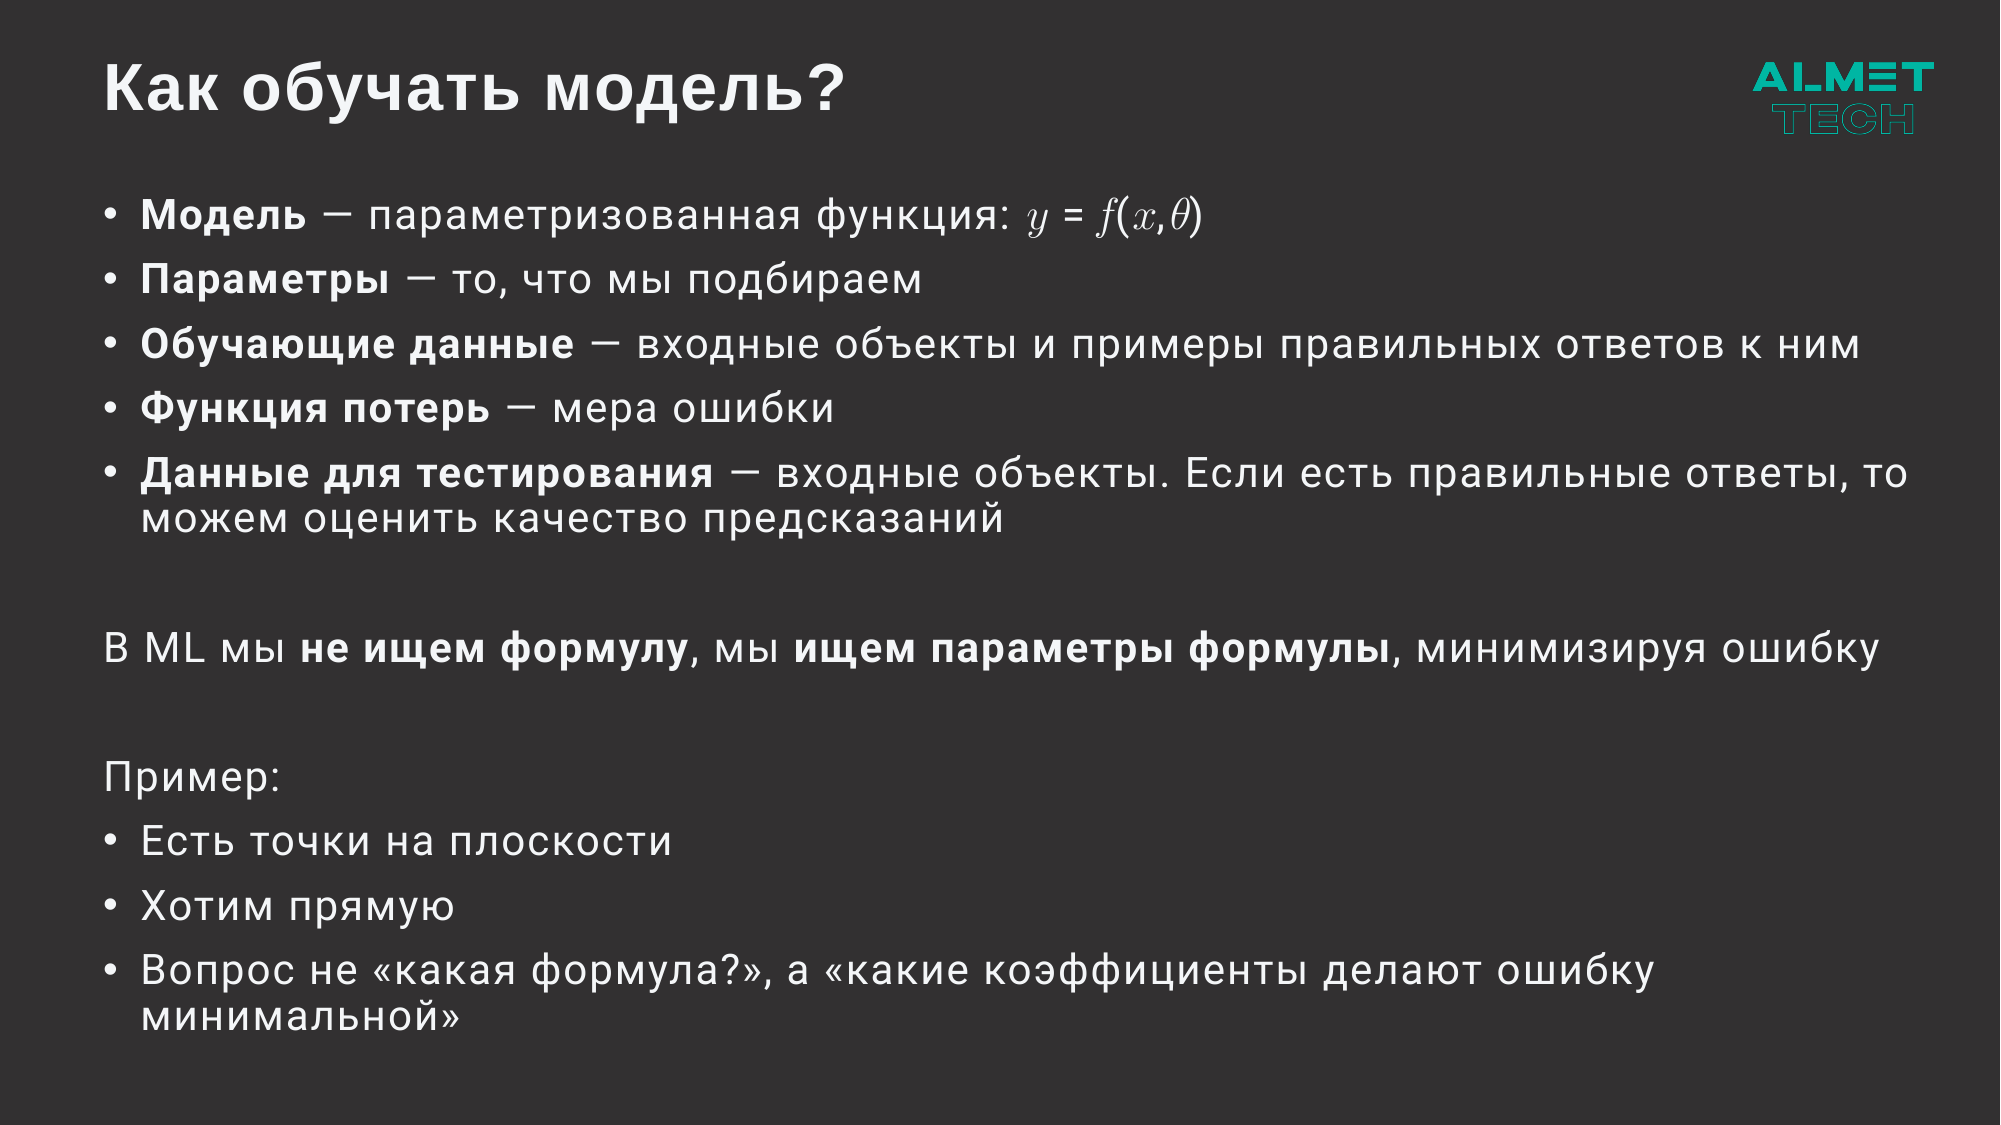

# Как обучать модель?
Модель — параметризованная функция: 𝑦 = 𝑓(𝑥,𝜃)
Параметры — то, что мы подбираем
Обучающие данные — входные объекты и примеры правильных ответов к ним
Функция потерь — мера ошибки
Данные для тестирования — входные объекты. Если есть правильные ответы, то можем оценить качество предсказаний

В ML мы не ищем формулу, мы ищем параметры формулы, минимизируя ошибку

Пример:
Есть точки на плоскости
Хотим прямую
Вопрос не «какая формула?», а «какие коэффициенты делают ошибку минимальной»